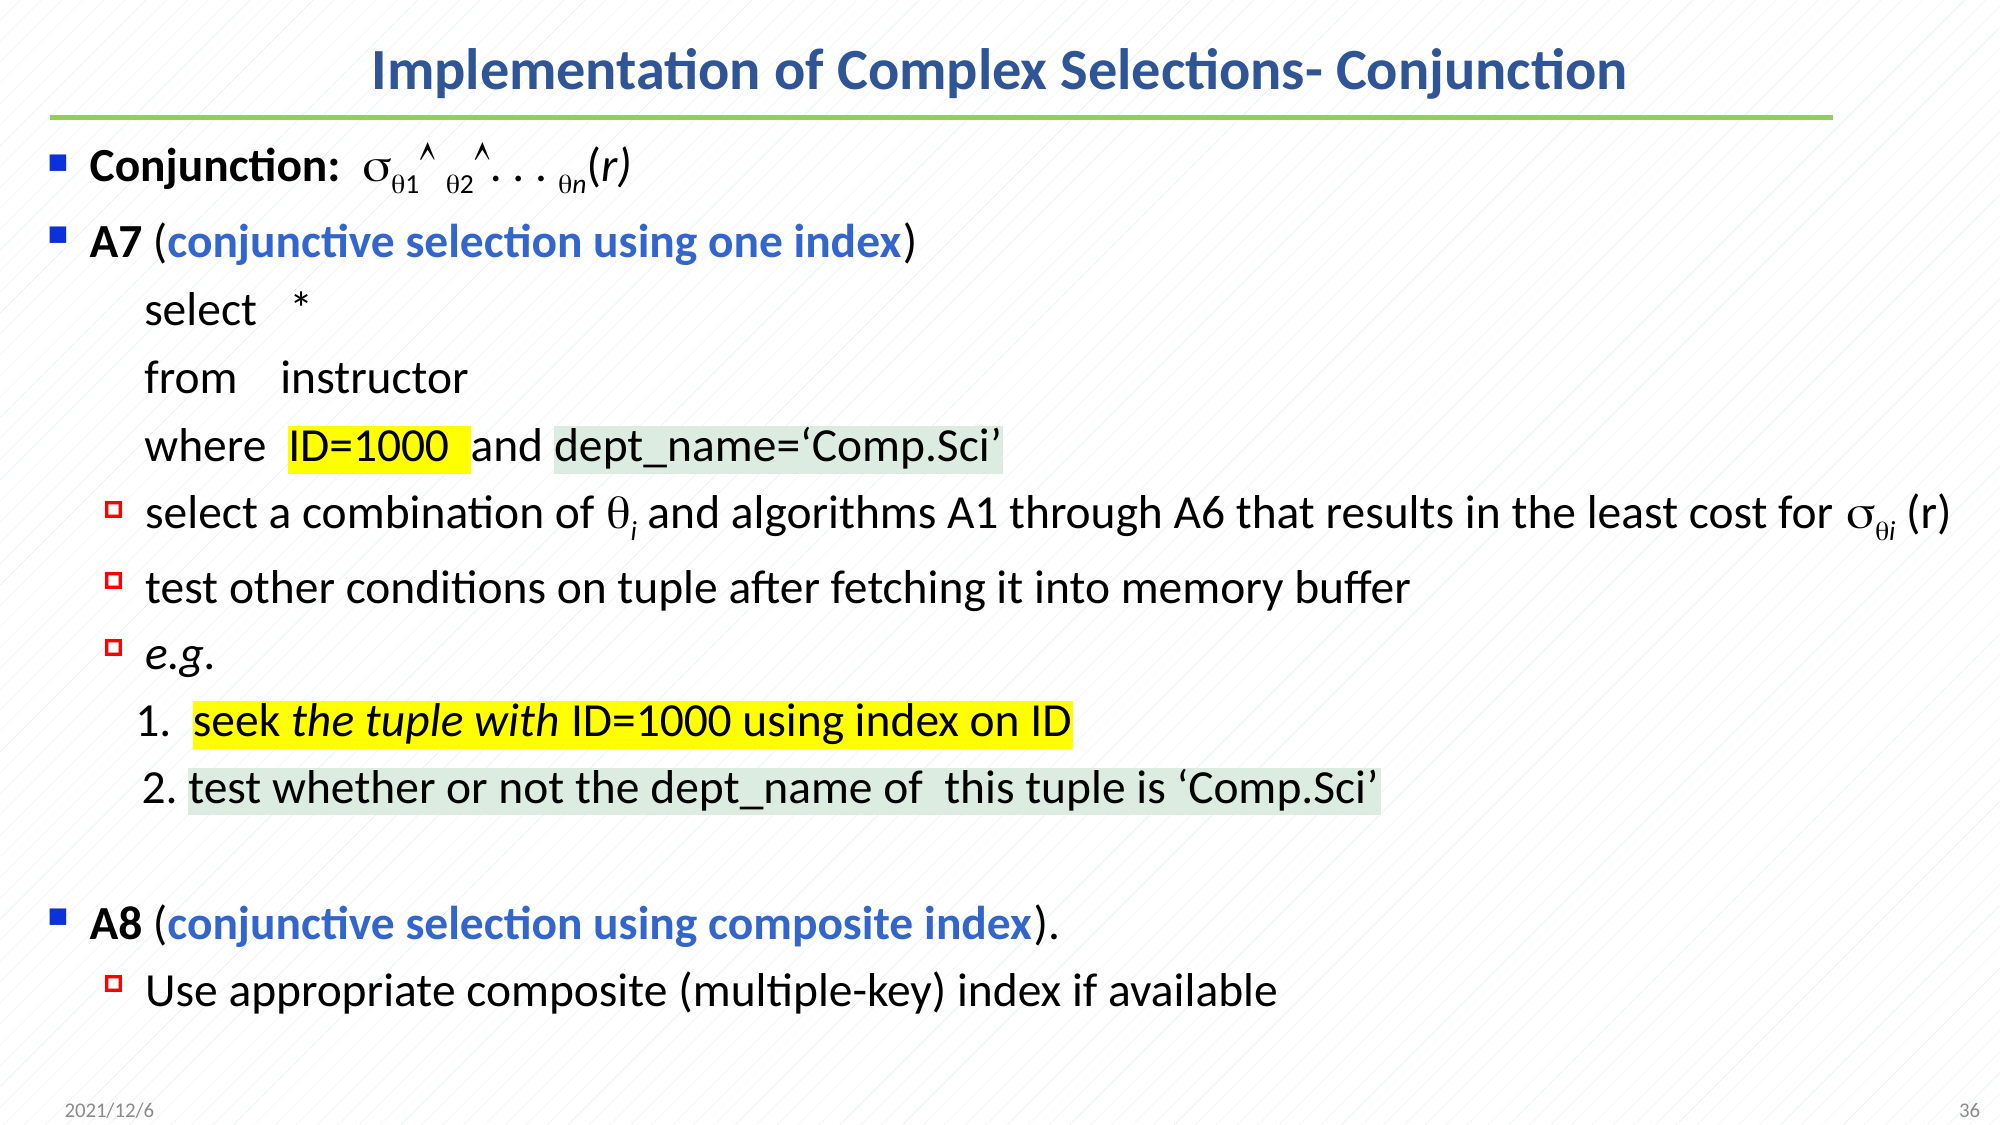

# Implementation of Complex Selections- Conjunction
Conjunction:  σθ1∧ θ2∧. . . θn(r)
A7 (conjunctive selection using one index)
         select   *
         from    instructor
         where  ID=1000  and dept_name=‘Comp.Sci’
select a combination of θi and algorithms A1 through A6 that results in the least cost for σθi (r)
test other conditions on tuple after fetching it into memory buffer
e.g.
   1.  seek the tuple with ID=1000 using index on ID
 2. test whether or not the dept_name of  this tuple is ‘Comp.Sci’

A8 (conjunctive selection using composite index).
Use appropriate composite (multiple-key) index if available
36
2021/12/6